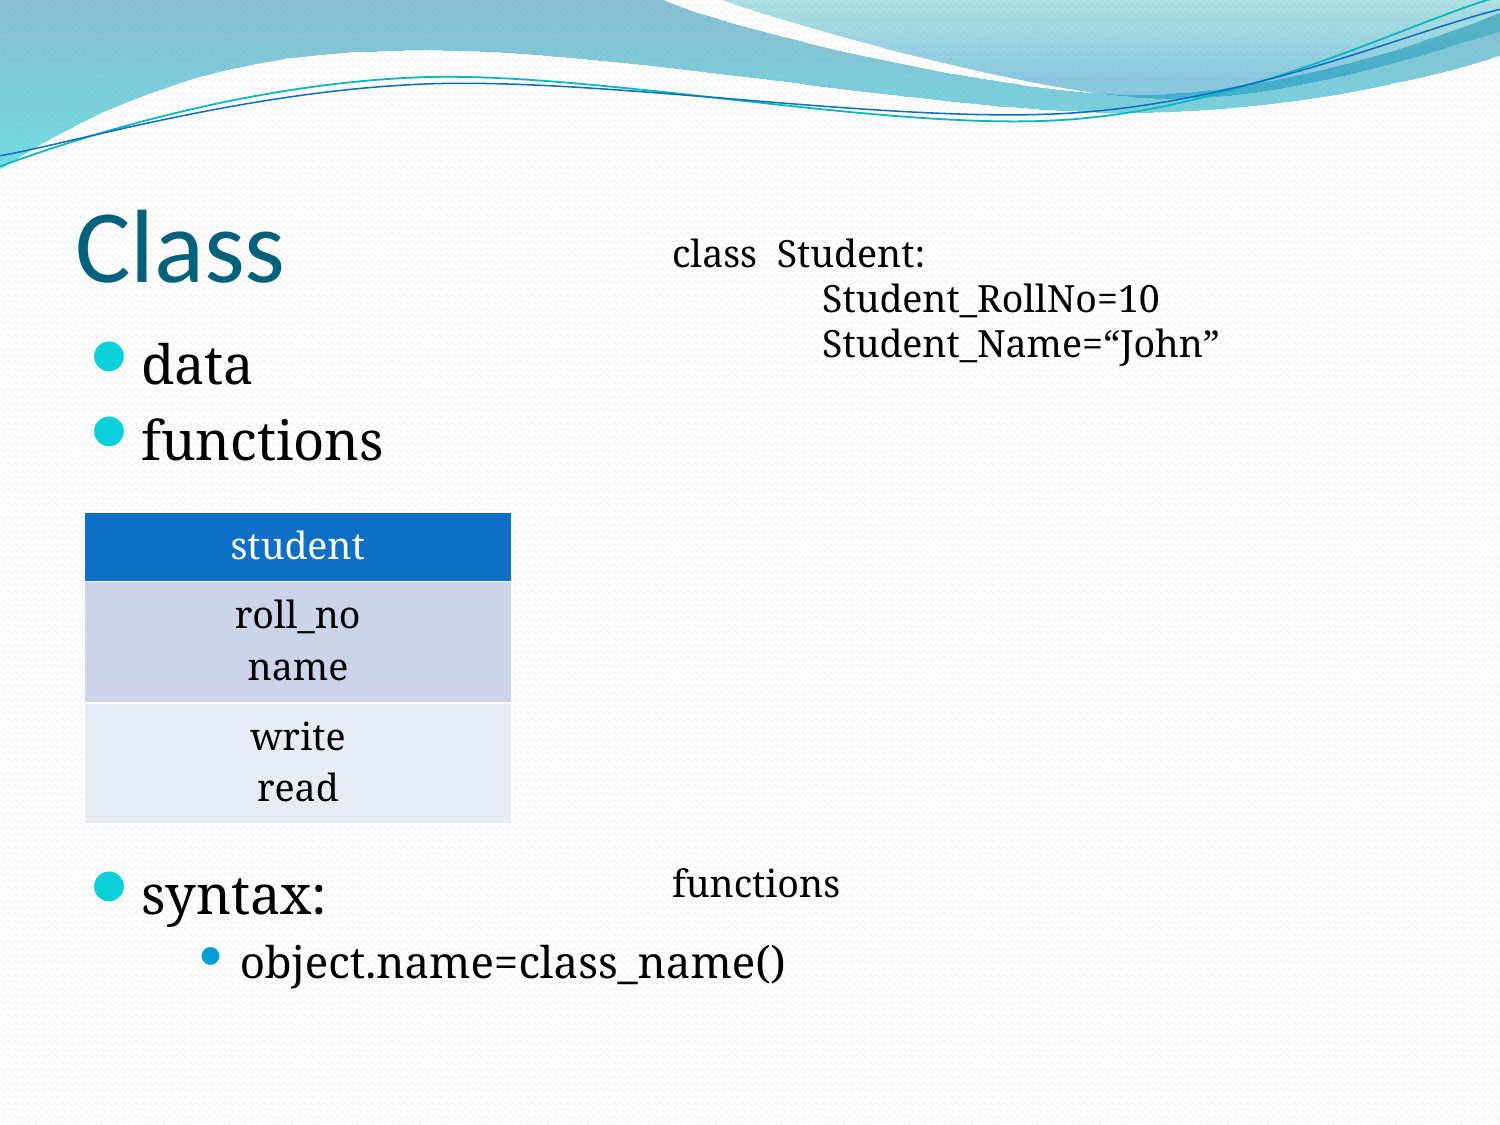

# Class
class  Student:
        	Student_RollNo=10
         	Student_Name=“John”

functions
data
functions

syntax:
object.name=class_name()

| student |
| --- |
| roll\_no name |
| write read |